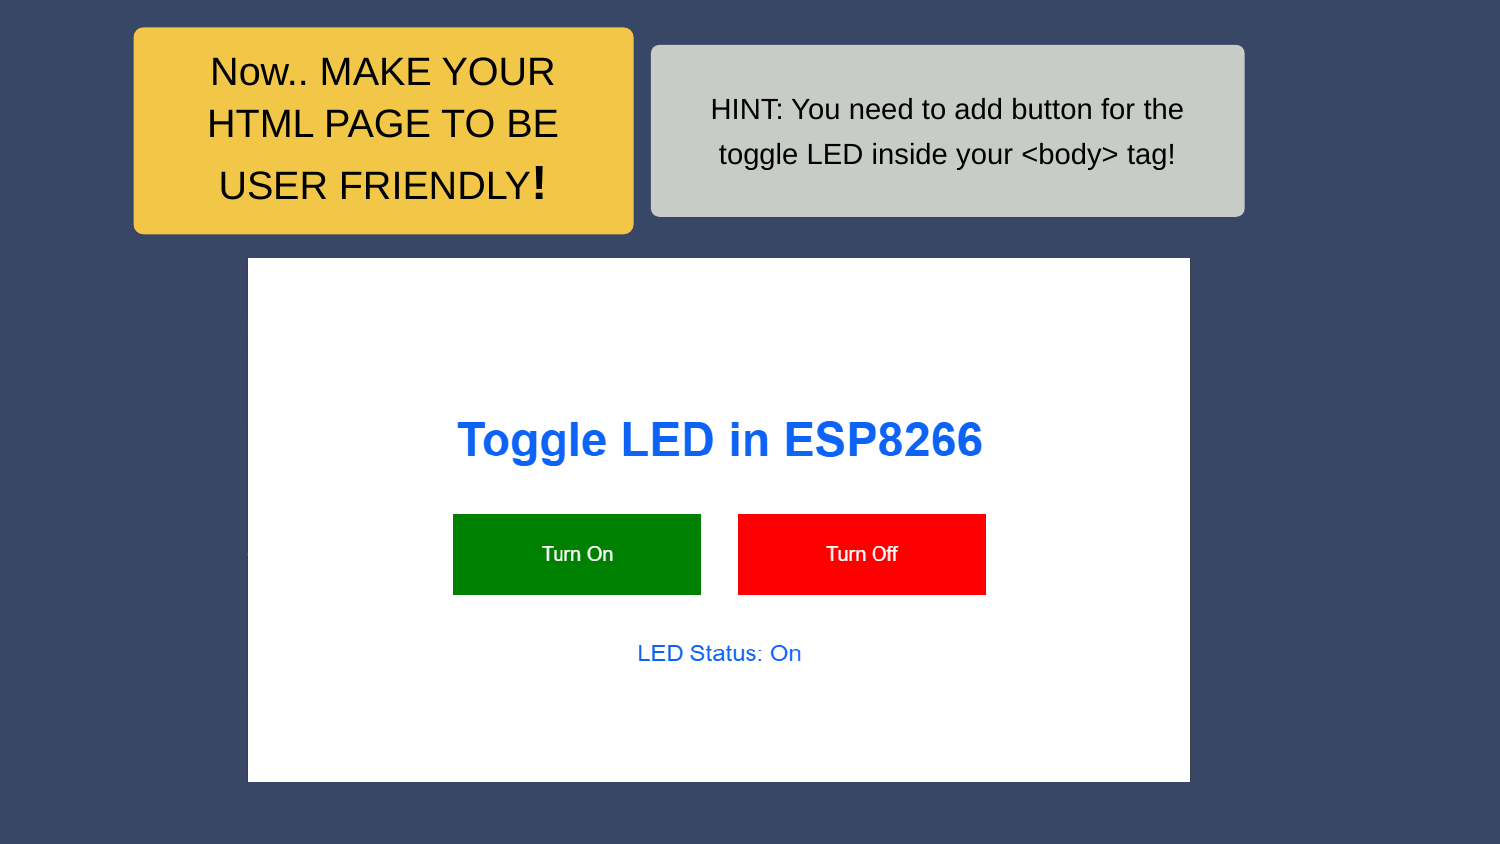

Now.. MAKE YOUR HTML PAGE TO BE USER FRIENDLY!

HINT: You need to add button for the toggle LED inside your <body> tag!